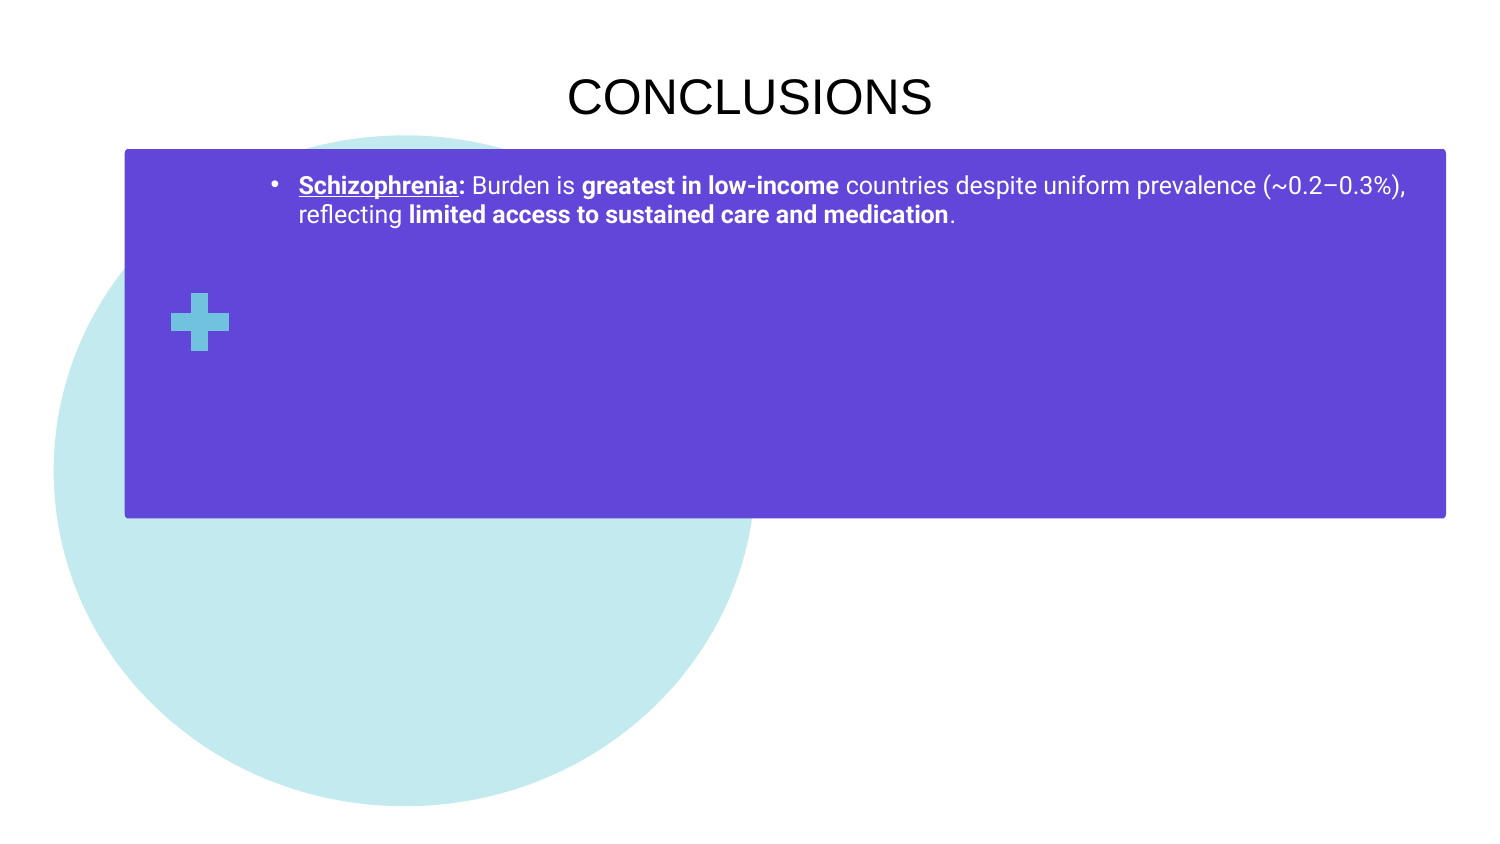

# CONCLUSIONS

Schizophrenia: Burden is greatest in low-income countries despite uniform prevalence (~0.2–0.3%), reflecting limited access to sustained care and medication.